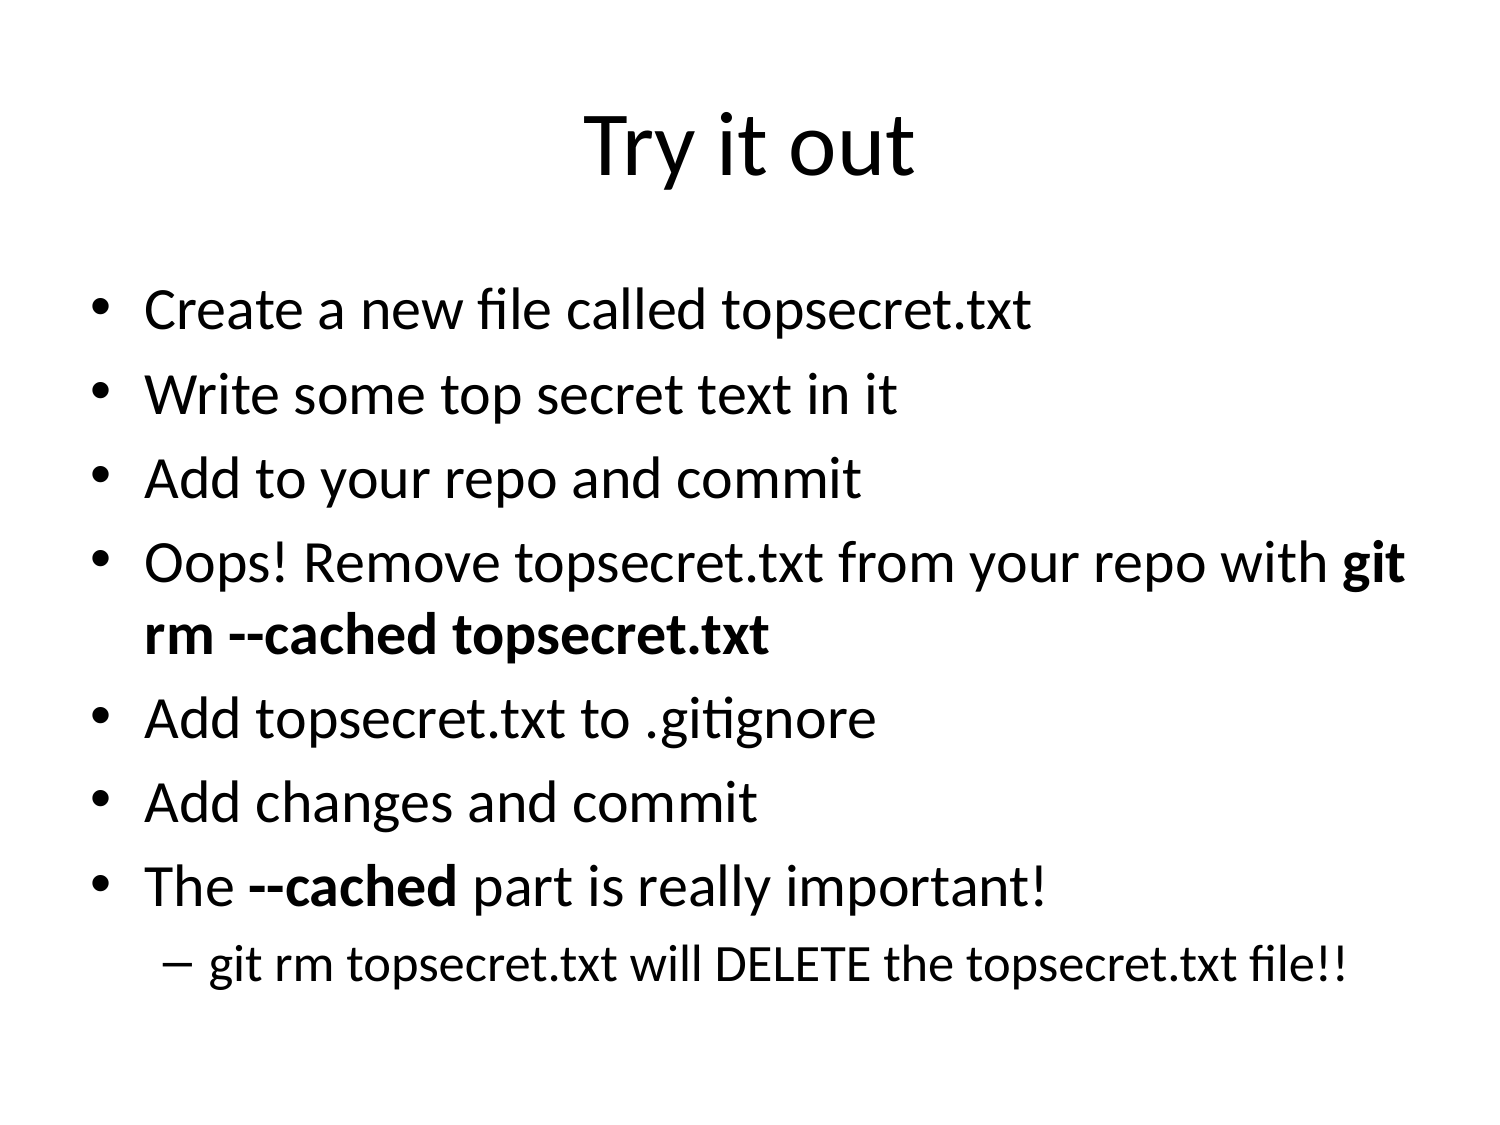

# Try it out
Create a new file called topsecret.txt
Write some top secret text in it
Add to your repo and commit
Oops! Remove topsecret.txt from your repo with git rm --cached topsecret.txt
Add topsecret.txt to .gitignore
Add changes and commit
The --cached part is really important!
git rm topsecret.txt will DELETE the topsecret.txt file!!